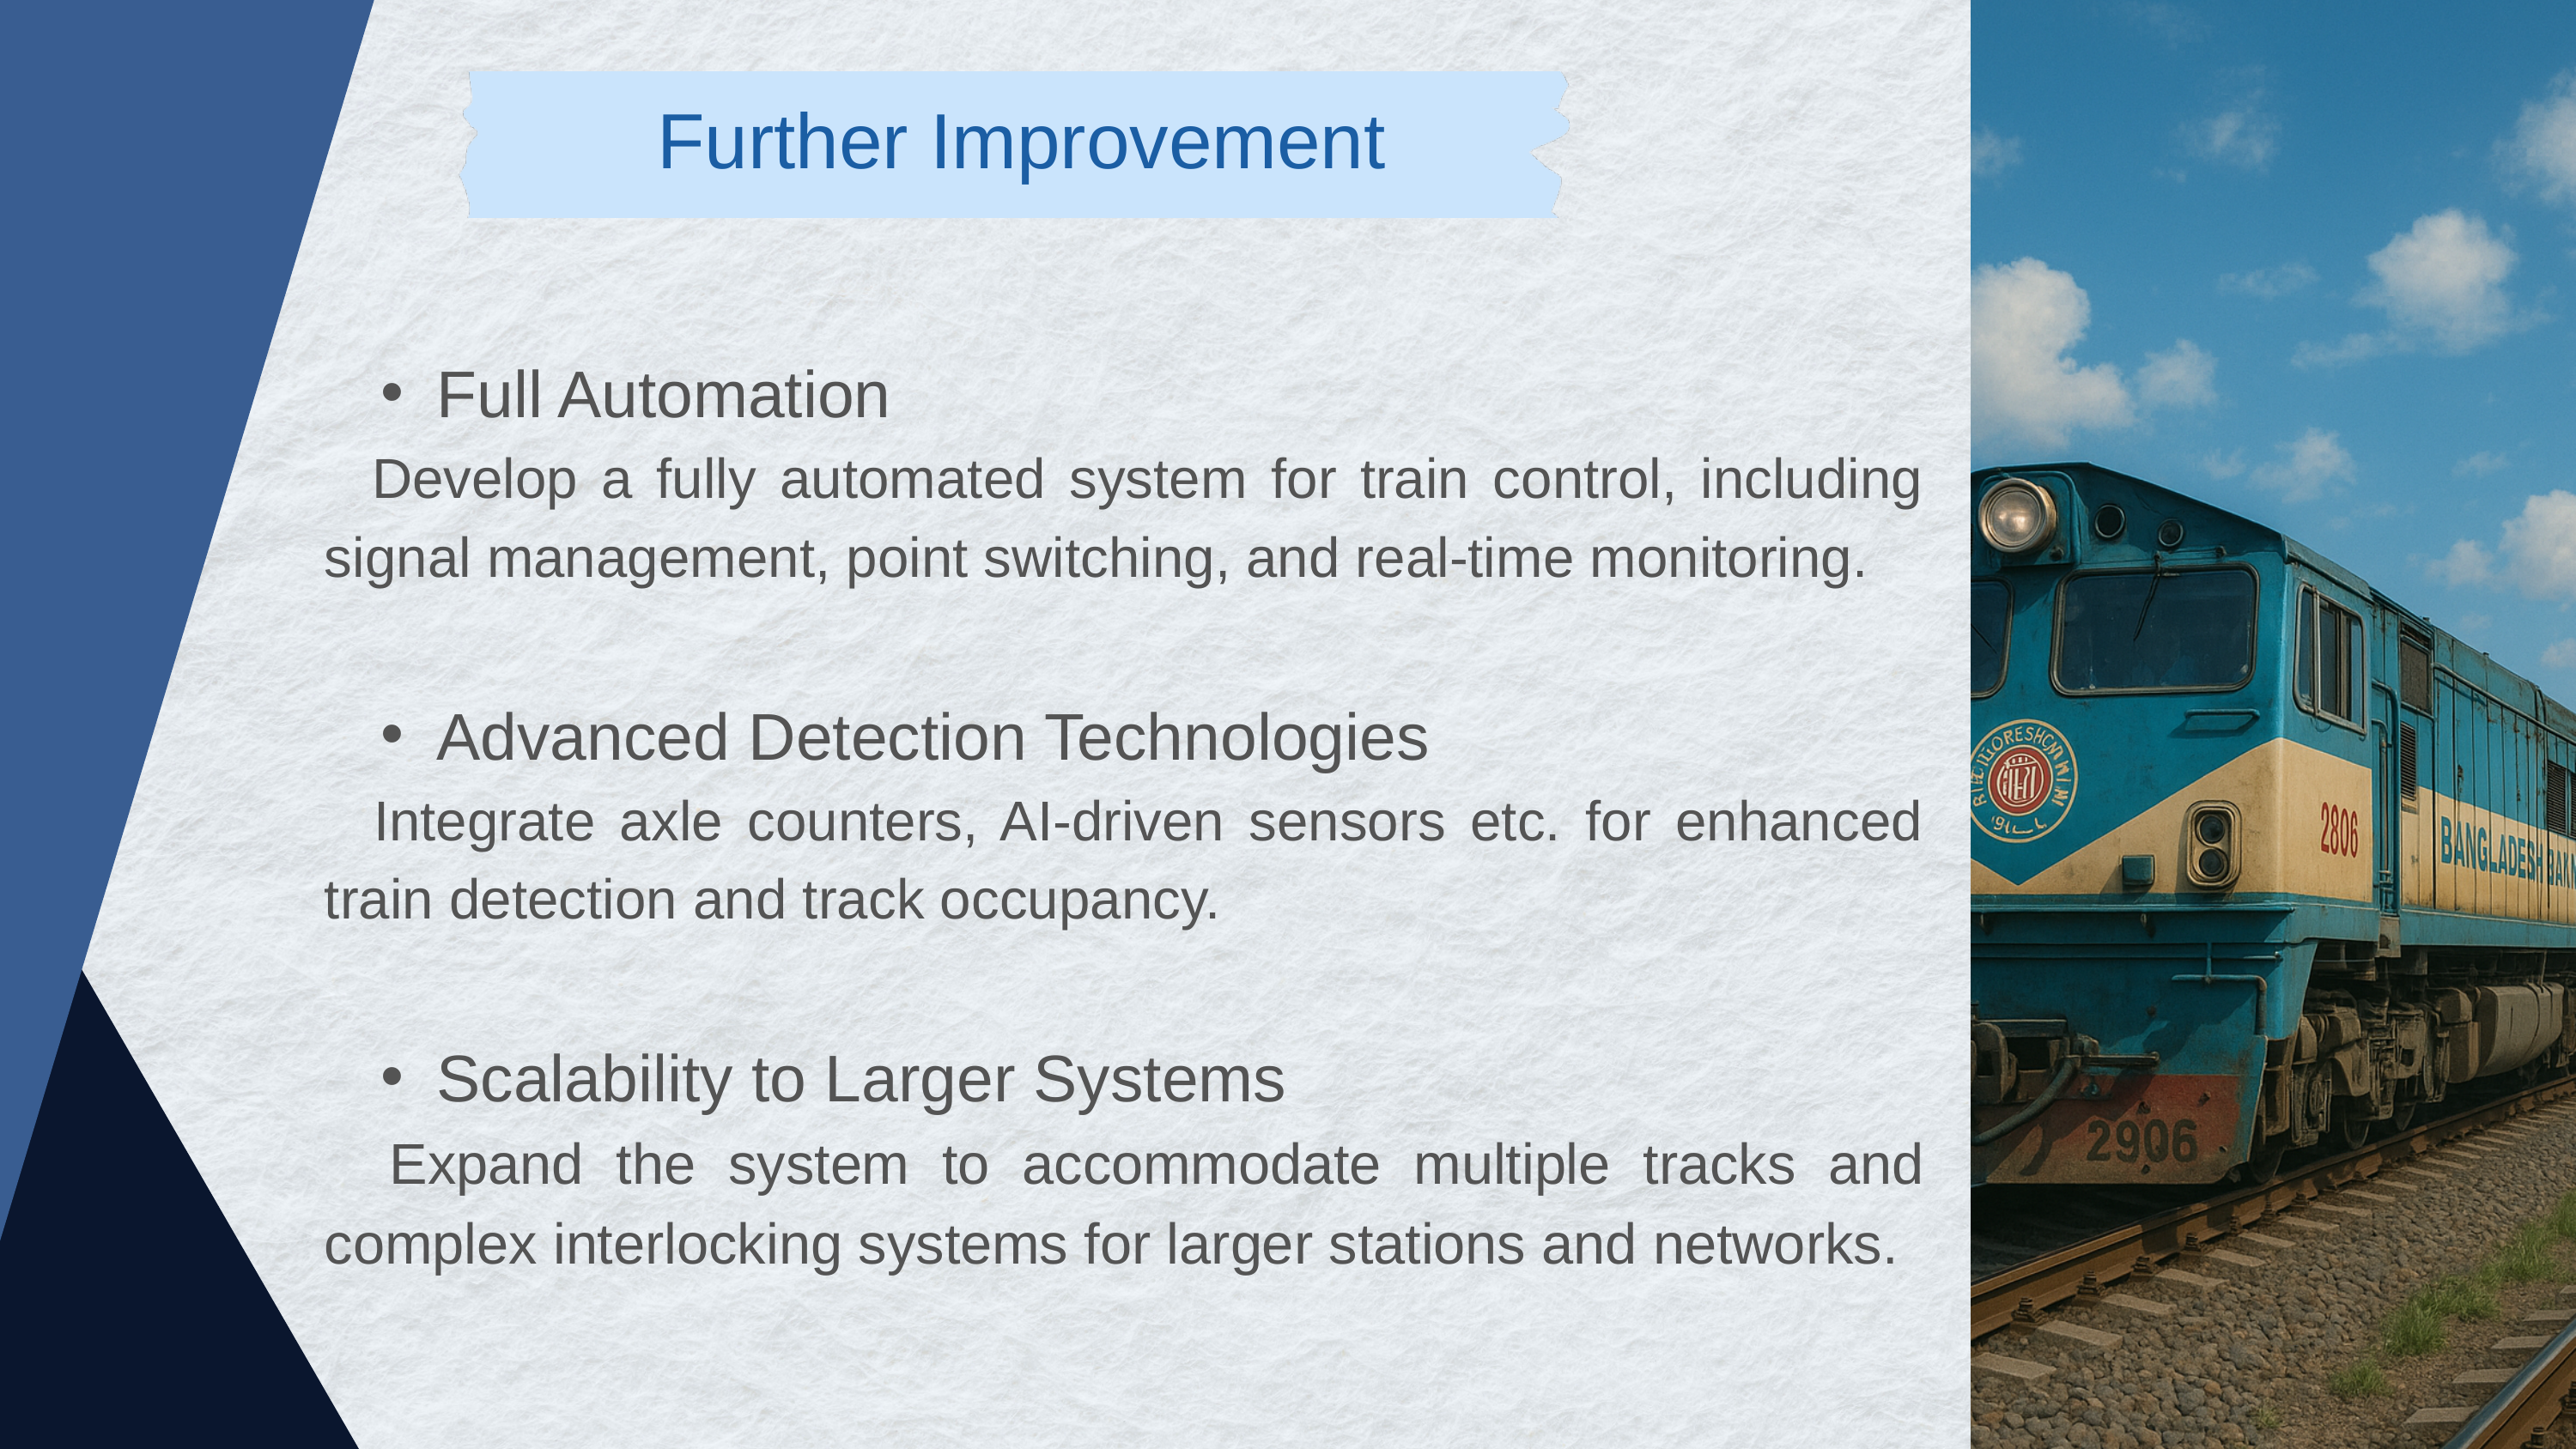

Further Improvement
Full Automation
  Develop a fully automated system for train control, including signal management, point switching, and real-time monitoring.

Advanced Detection Technologies
  Integrate axle counters, AI-driven sensors etc. for enhanced train detection and track occupancy.

Scalability to Larger Systems
  Expand the system to accommodate multiple tracks and complex interlocking systems for larger stations and networks.